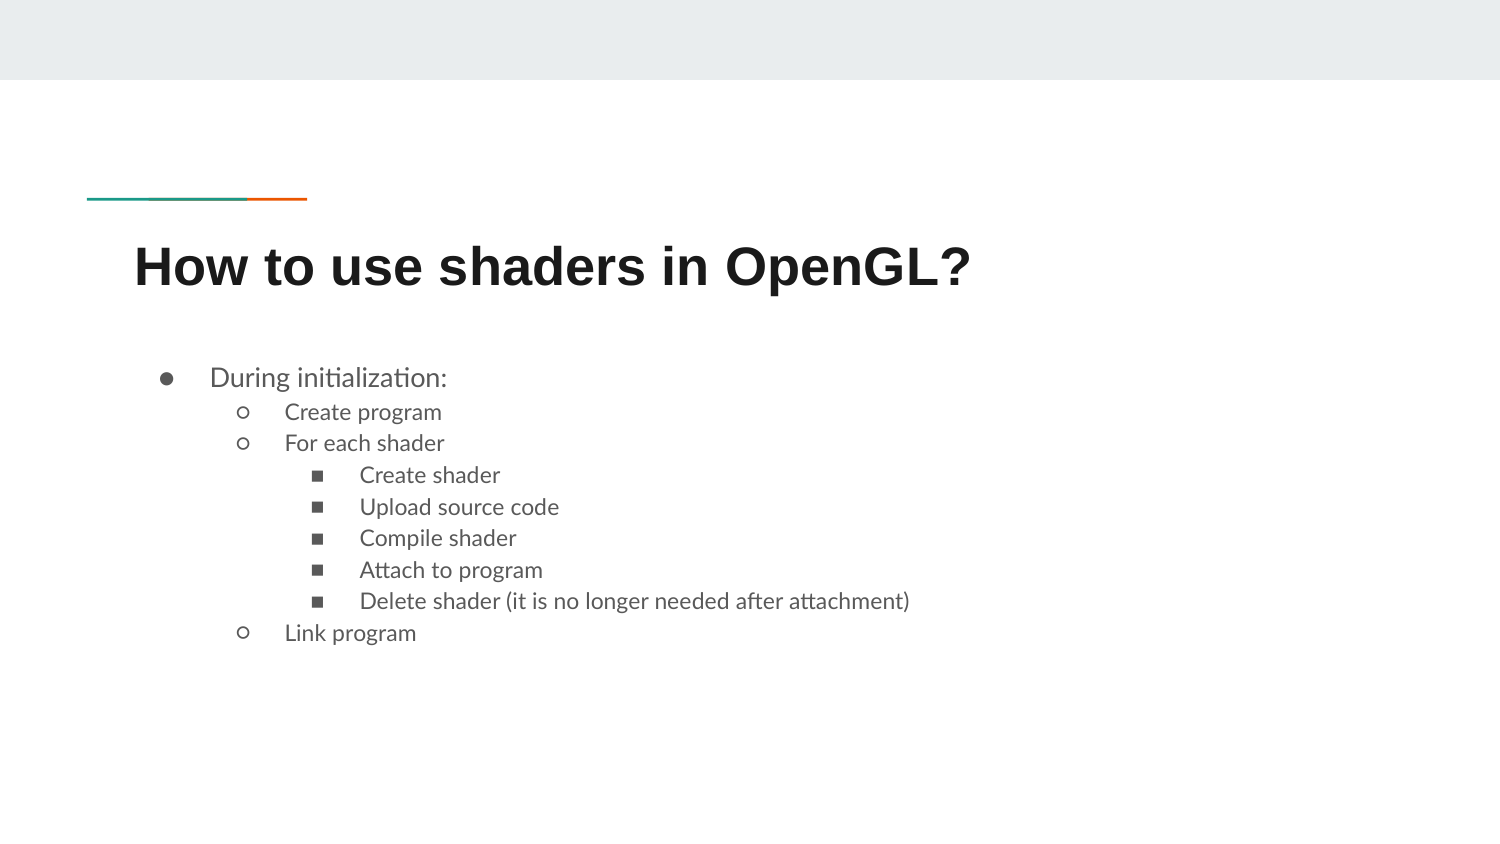

# How to use shaders in OpenGL?
During initialization:
Create program
For each shader
Create shader
Upload source code
Compile shader
Attach to program
Delete shader (it is no longer needed after attachment)
Link program